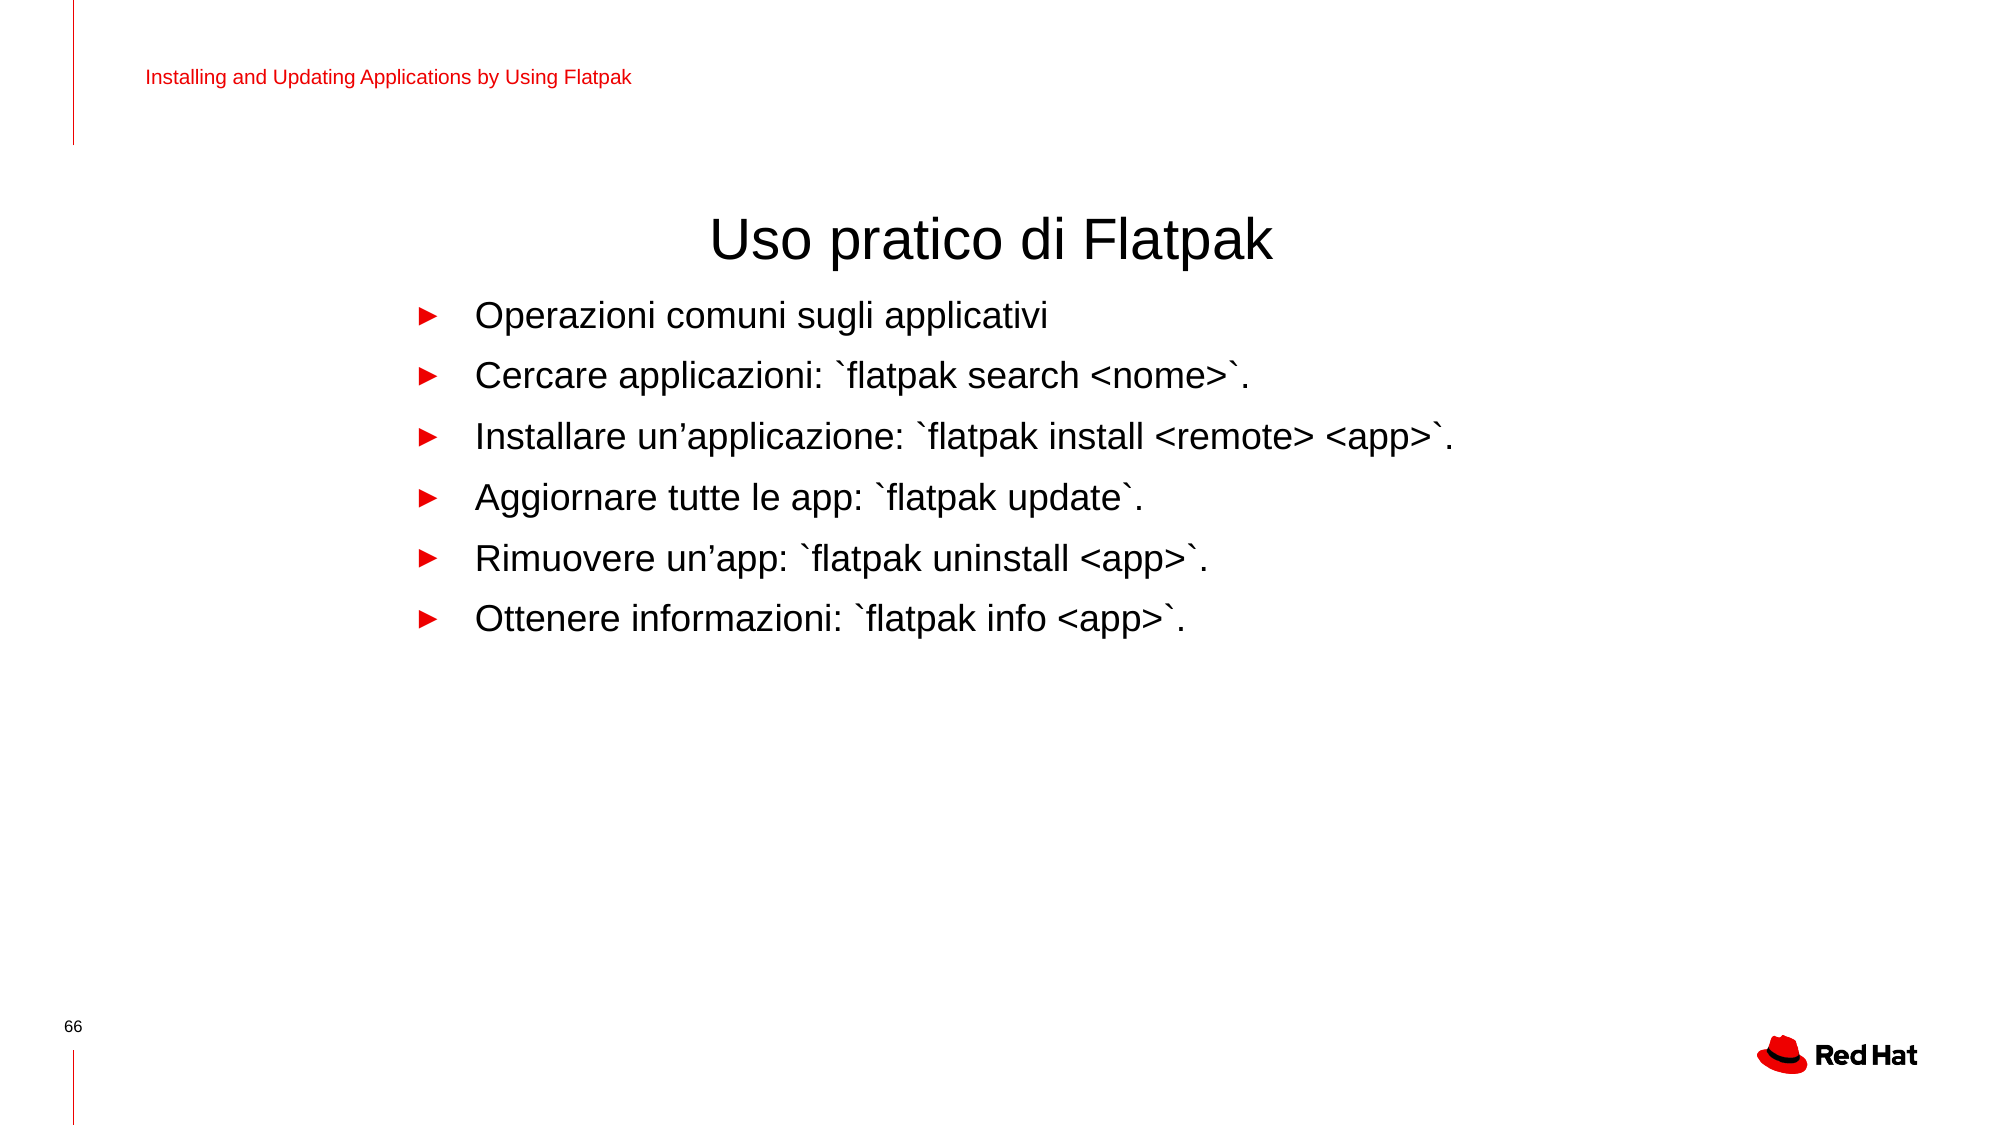

Installing and Updating Applications by Using Flatpak
# Uso pratico di Flatpak

Operazioni comuni sugli applicativi
Cercare applicazioni: `flatpak search <nome>`.
Installare un’applicazione: `flatpak install <remote> <app>`.
Aggiornare tutte le app: `flatpak update`.
Rimuovere un’app: `flatpak uninstall <app>`.
Ottenere informazioni: `flatpak info <app>`.
66